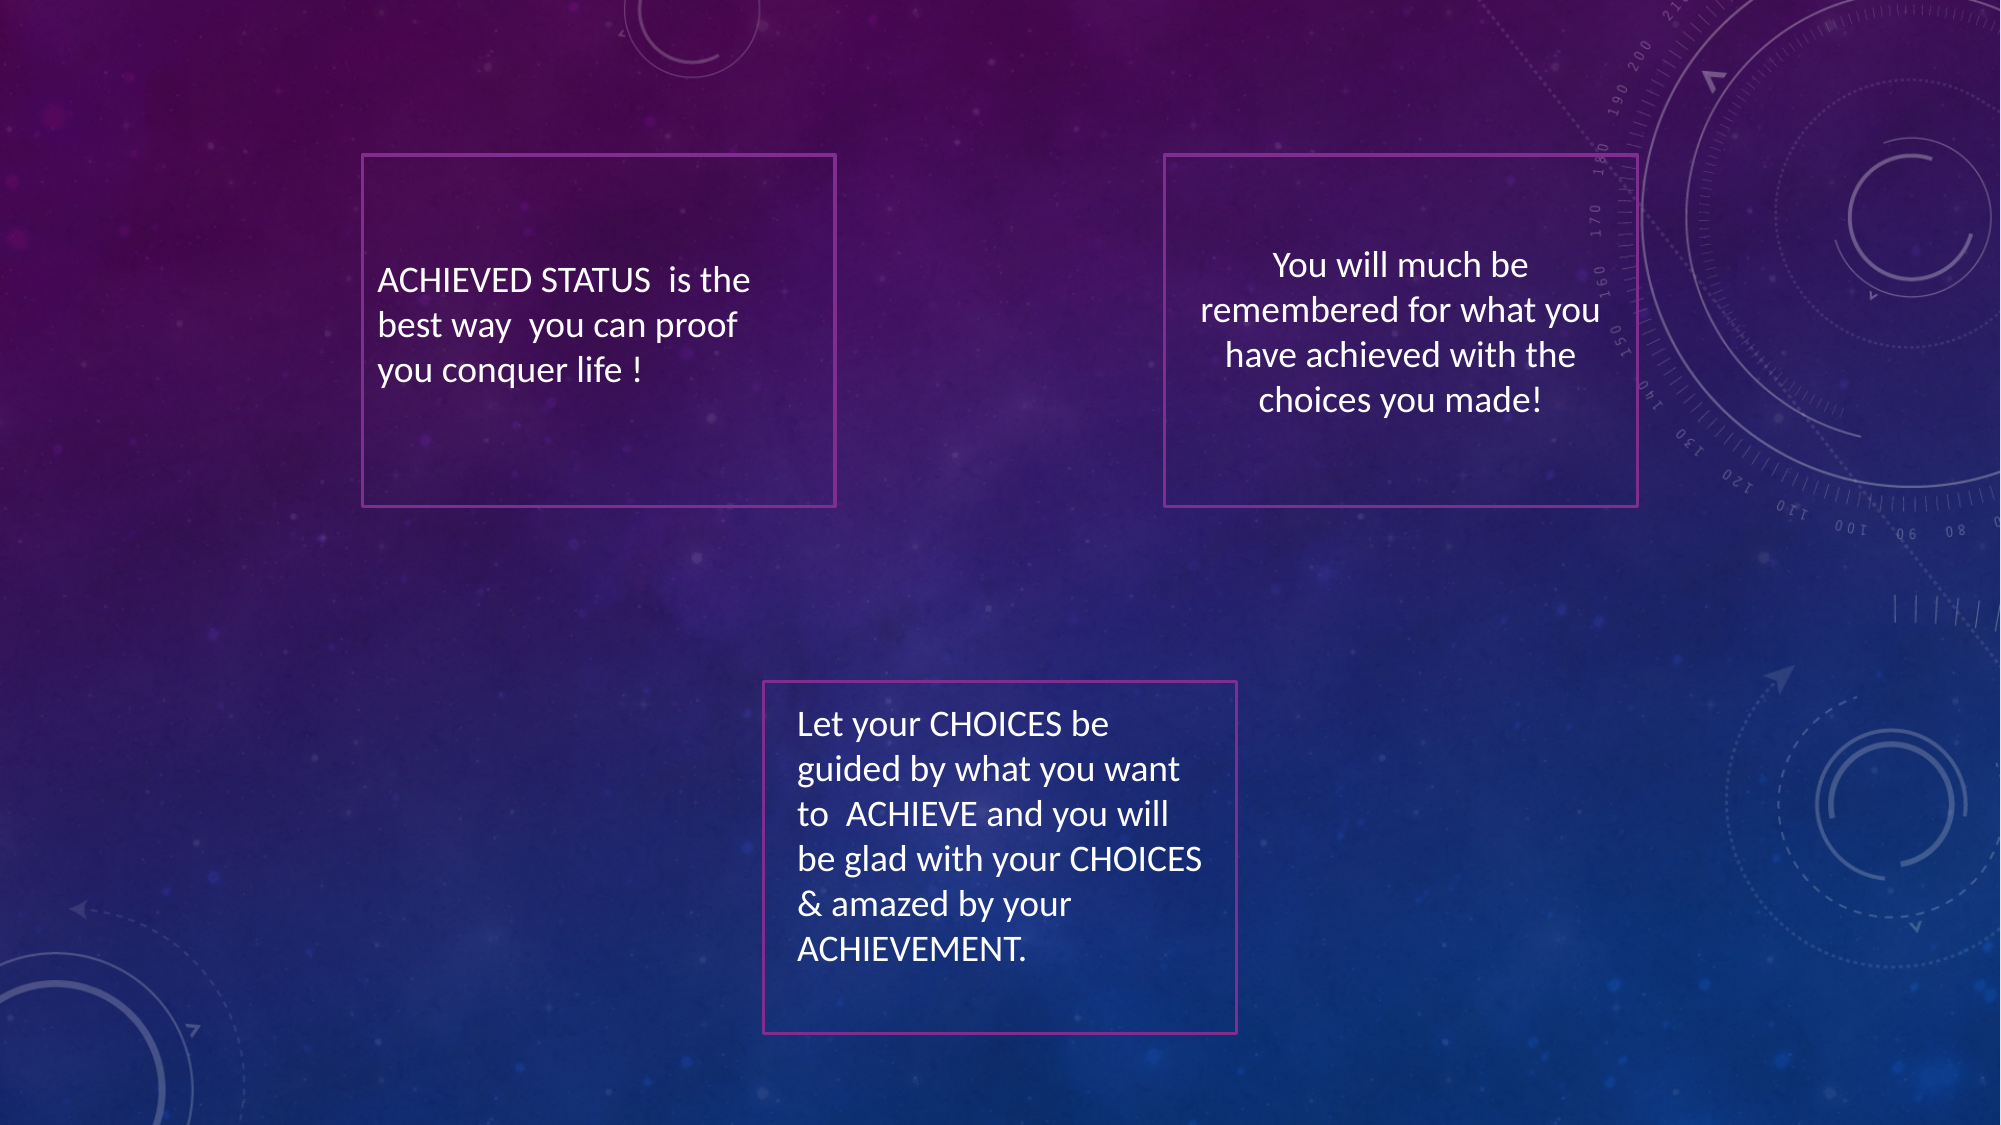

You will much be remembered for what you have achieved with the choices you made!
ACHIEVED STATUS  is the best way  you can proof you conquer life !

Let your CHOICES be guided by what you want to  ACHIEVE and you will be glad with your CHOICES & amazed by your ACHIEVEMENT.